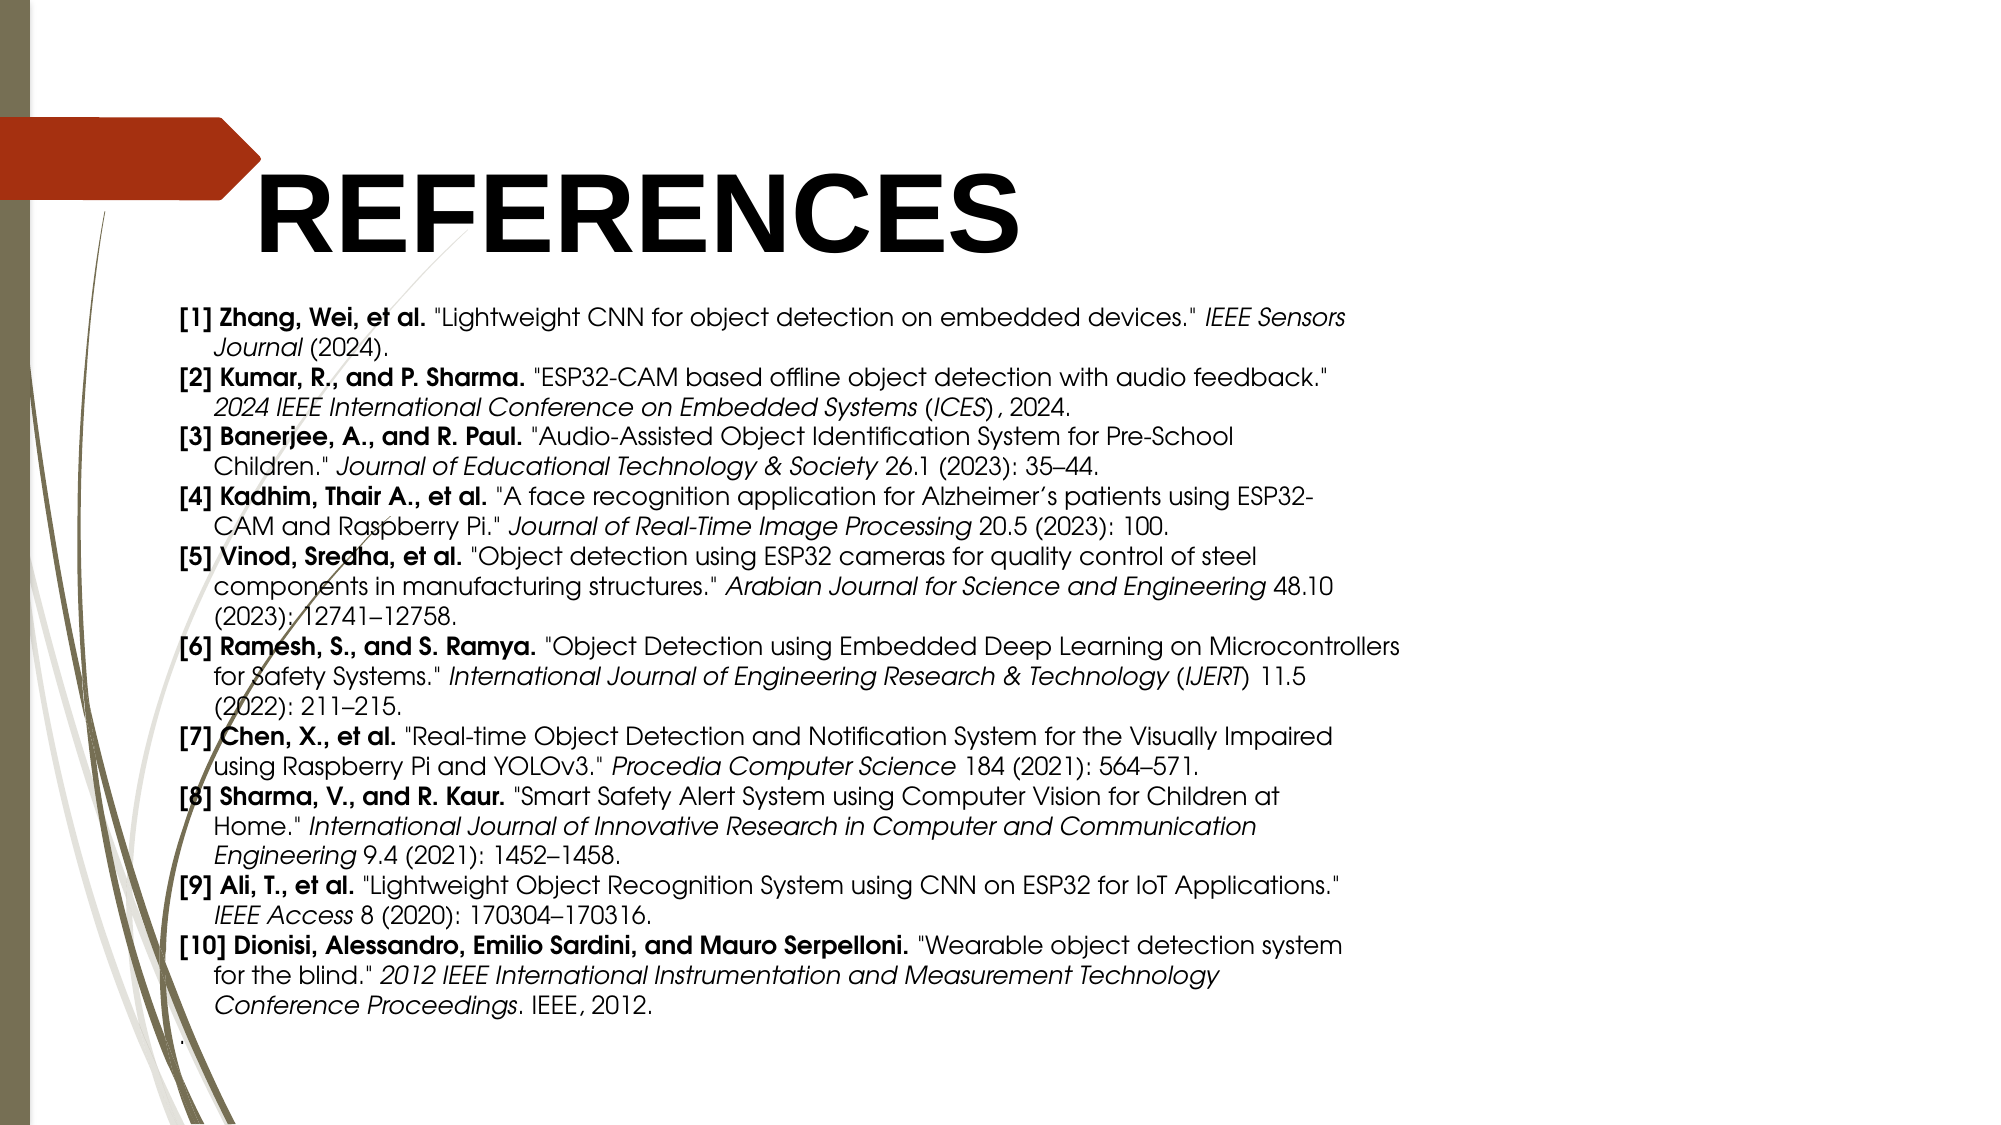

# REFERENCES
[1] Zhang, Wei, et al. "Lightweight CNN for object detection on embedded devices." IEEE Sensors
     Journal (2024).
[2] Kumar, R., and P. Sharma. "ESP32-CAM based offline object detection with audio feedback."
     2024 IEEE International Conference on Embedded Systems (ICES), 2024.
[3] Banerjee, A., and R. Paul. "Audio-Assisted Object Identification System for Pre-School
     Children." Journal of Educational Technology & Society 26.1 (2023): 35–44.
[4] Kadhim, Thair A., et al. "A face recognition application for Alzheimer’s patients using ESP32-
     CAM and Raspberry Pi." Journal of Real-Time Image Processing 20.5 (2023): 100.
[5] Vinod, Sredha, et al. "Object detection using ESP32 cameras for quality control of steel
     components in manufacturing structures." Arabian Journal for Science and Engineering 48.10
     (2023): 12741–12758.
[6] Ramesh, S., and S. Ramya. "Object Detection using Embedded Deep Learning on Microcontrollers
     for Safety Systems." International Journal of Engineering Research & Technology (IJERT) 11.5
     (2022): 211–215.
[7] Chen, X., et al. "Real-time Object Detection and Notification System for the Visually Impaired
     using Raspberry Pi and YOLOv3." Procedia Computer Science 184 (2021): 564–571.
[8] Sharma, V., and R. Kaur. "Smart Safety Alert System using Computer Vision for Children at
     Home." International Journal of Innovative Research in Computer and Communication
     Engineering 9.4 (2021): 1452–1458.
[9] Ali, T., et al. "Lightweight Object Recognition System using CNN on ESP32 for IoT Applications."
     IEEE Access 8 (2020): 170304–170316.
[10] Dionisi, Alessandro, Emilio Sardini, and Mauro Serpelloni. "Wearable object detection system
     for the blind." 2012 IEEE International Instrumentation and Measurement Technology
     Conference Proceedings. IEEE, 2012.
.